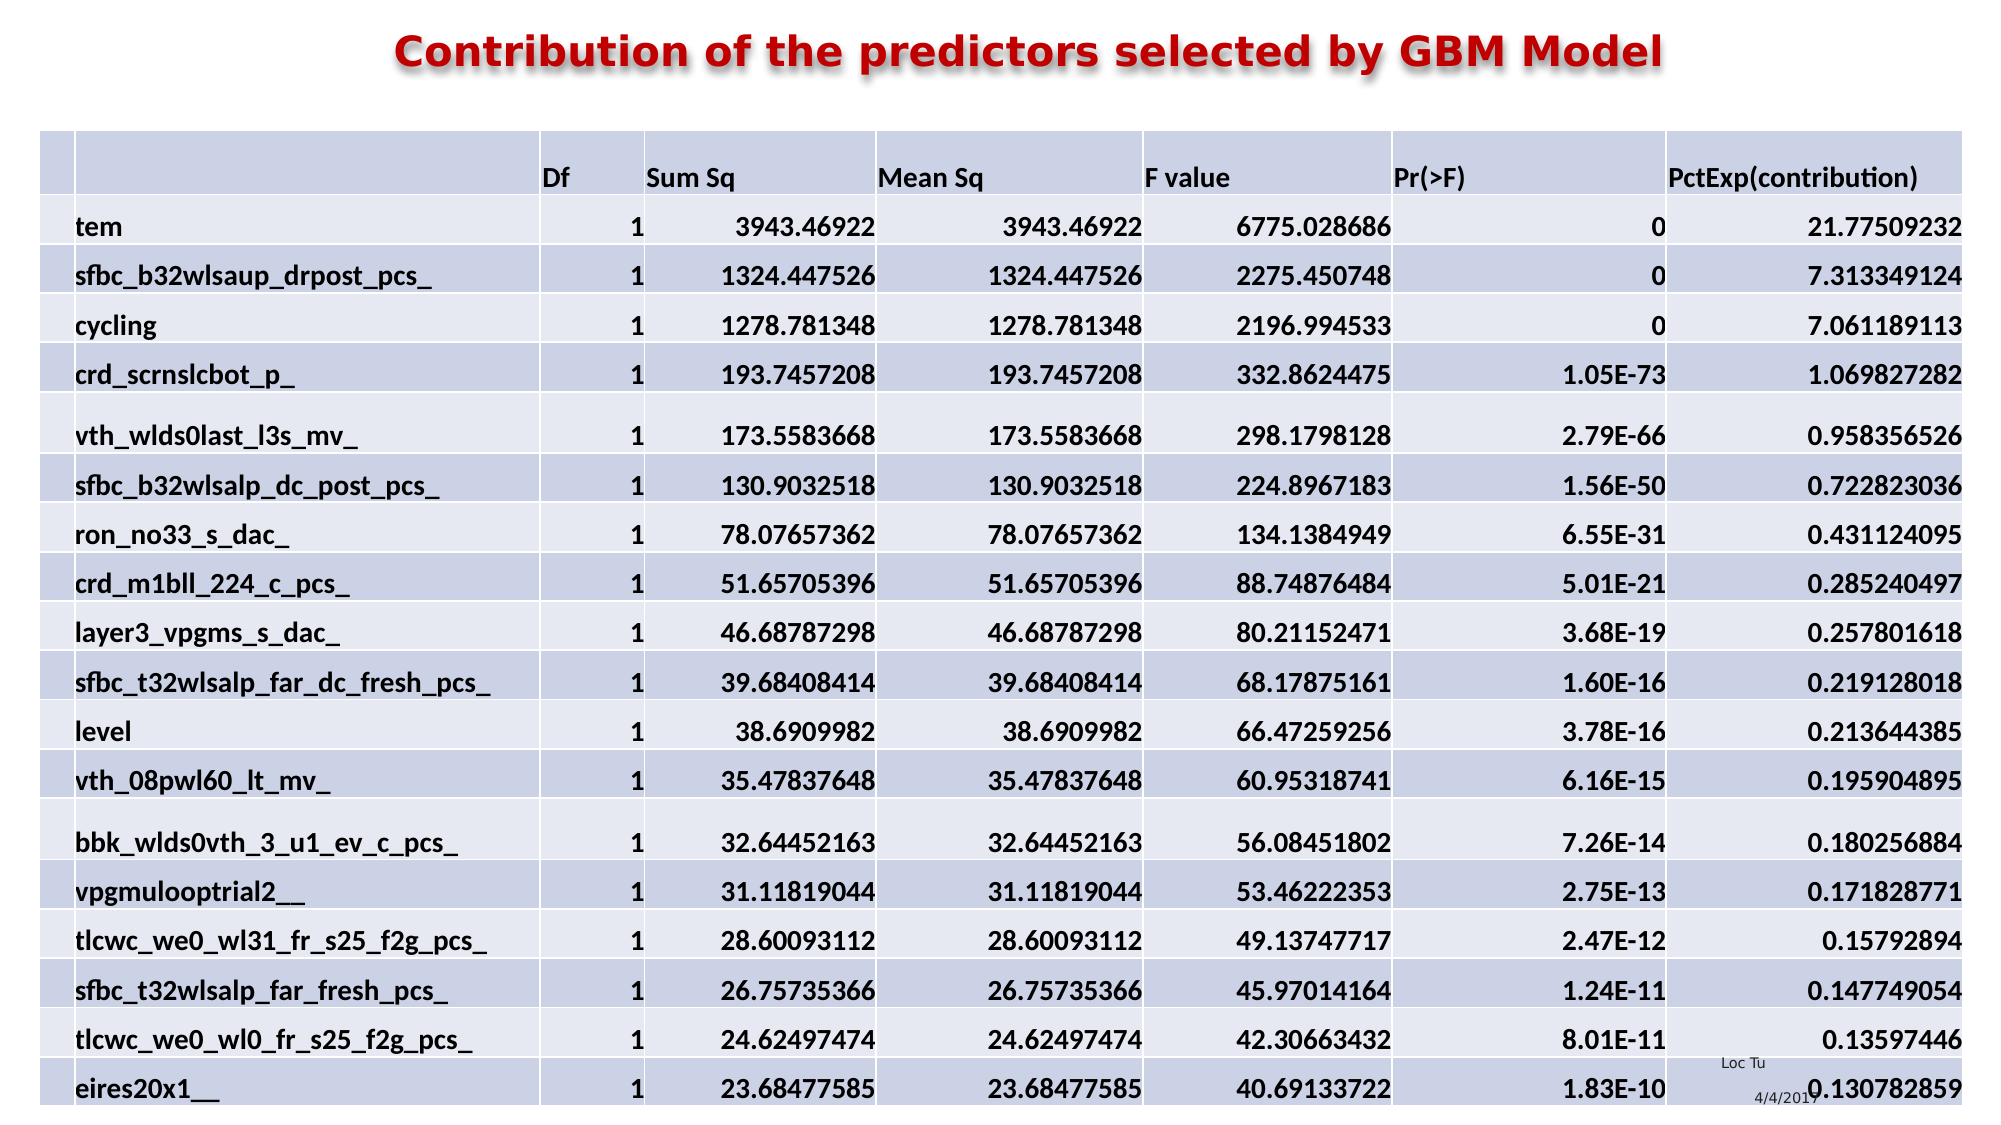

# Contribution of the predictors selected by GBM Model
|  |  |  |  |  |  |  |  |
| --- | --- | --- | --- | --- | --- | --- | --- |
|  |  | Df | Sum Sq | Mean Sq | F value | Pr(>F) | PctExp(contribution) |
|  | tem | 1 | 3943.46922 | 3943.46922 | 6775.028686 | 0 | 21.77509232 |
|  | sfbc\_b32wlsaup\_drpost\_pcs\_ | 1 | 1324.447526 | 1324.447526 | 2275.450748 | 0 | 7.313349124 |
|  | cycling | 1 | 1278.781348 | 1278.781348 | 2196.994533 | 0 | 7.061189113 |
|  | crd\_scrnslcbot\_p\_ | 1 | 193.7457208 | 193.7457208 | 332.8624475 | 1.05E-73 | 1.069827282 |
|  | vth\_wlds0last\_l3s\_mv\_ | 1 | 173.5583668 | 173.5583668 | 298.1798128 | 2.79E-66 | 0.958356526 |
|  | sfbc\_b32wlsalp\_dc\_post\_pcs\_ | 1 | 130.9032518 | 130.9032518 | 224.8967183 | 1.56E-50 | 0.722823036 |
|  | ron\_no33\_s\_dac\_ | 1 | 78.07657362 | 78.07657362 | 134.1384949 | 6.55E-31 | 0.431124095 |
|  | crd\_m1bll\_224\_c\_pcs\_ | 1 | 51.65705396 | 51.65705396 | 88.74876484 | 5.01E-21 | 0.285240497 |
|  | layer3\_vpgms\_s\_dac\_ | 1 | 46.68787298 | 46.68787298 | 80.21152471 | 3.68E-19 | 0.257801618 |
|  | sfbc\_t32wlsalp\_far\_dc\_fresh\_pcs\_ | 1 | 39.68408414 | 39.68408414 | 68.17875161 | 1.60E-16 | 0.219128018 |
|  | level | 1 | 38.6909982 | 38.6909982 | 66.47259256 | 3.78E-16 | 0.213644385 |
|  | vth\_08pwl60\_lt\_mv\_ | 1 | 35.47837648 | 35.47837648 | 60.95318741 | 6.16E-15 | 0.195904895 |
|  | bbk\_wlds0vth\_3\_u1\_ev\_c\_pcs\_ | 1 | 32.64452163 | 32.64452163 | 56.08451802 | 7.26E-14 | 0.180256884 |
|  | vpgmulooptrial2\_\_ | 1 | 31.11819044 | 31.11819044 | 53.46222353 | 2.75E-13 | 0.171828771 |
|  | tlcwc\_we0\_wl31\_fr\_s25\_f2g\_pcs\_ | 1 | 28.60093112 | 28.60093112 | 49.13747717 | 2.47E-12 | 0.15792894 |
|  | sfbc\_t32wlsalp\_far\_fresh\_pcs\_ | 1 | 26.75735366 | 26.75735366 | 45.97014164 | 1.24E-11 | 0.147749054 |
|  | tlcwc\_we0\_wl0\_fr\_s25\_f2g\_pcs\_ | 1 | 24.62497474 | 24.62497474 | 42.30663432 | 8.01E-11 | 0.13597446 |
|  | eires20x1\_\_ | 1 | 23.68477585 | 23.68477585 | 40.69133722 | 1.83E-10 | 0.130782859 |
©2017 Western Digital Corporation or its affiliates. All rights reserved. Confidential.
Loc Tu                             4/4/2017
95